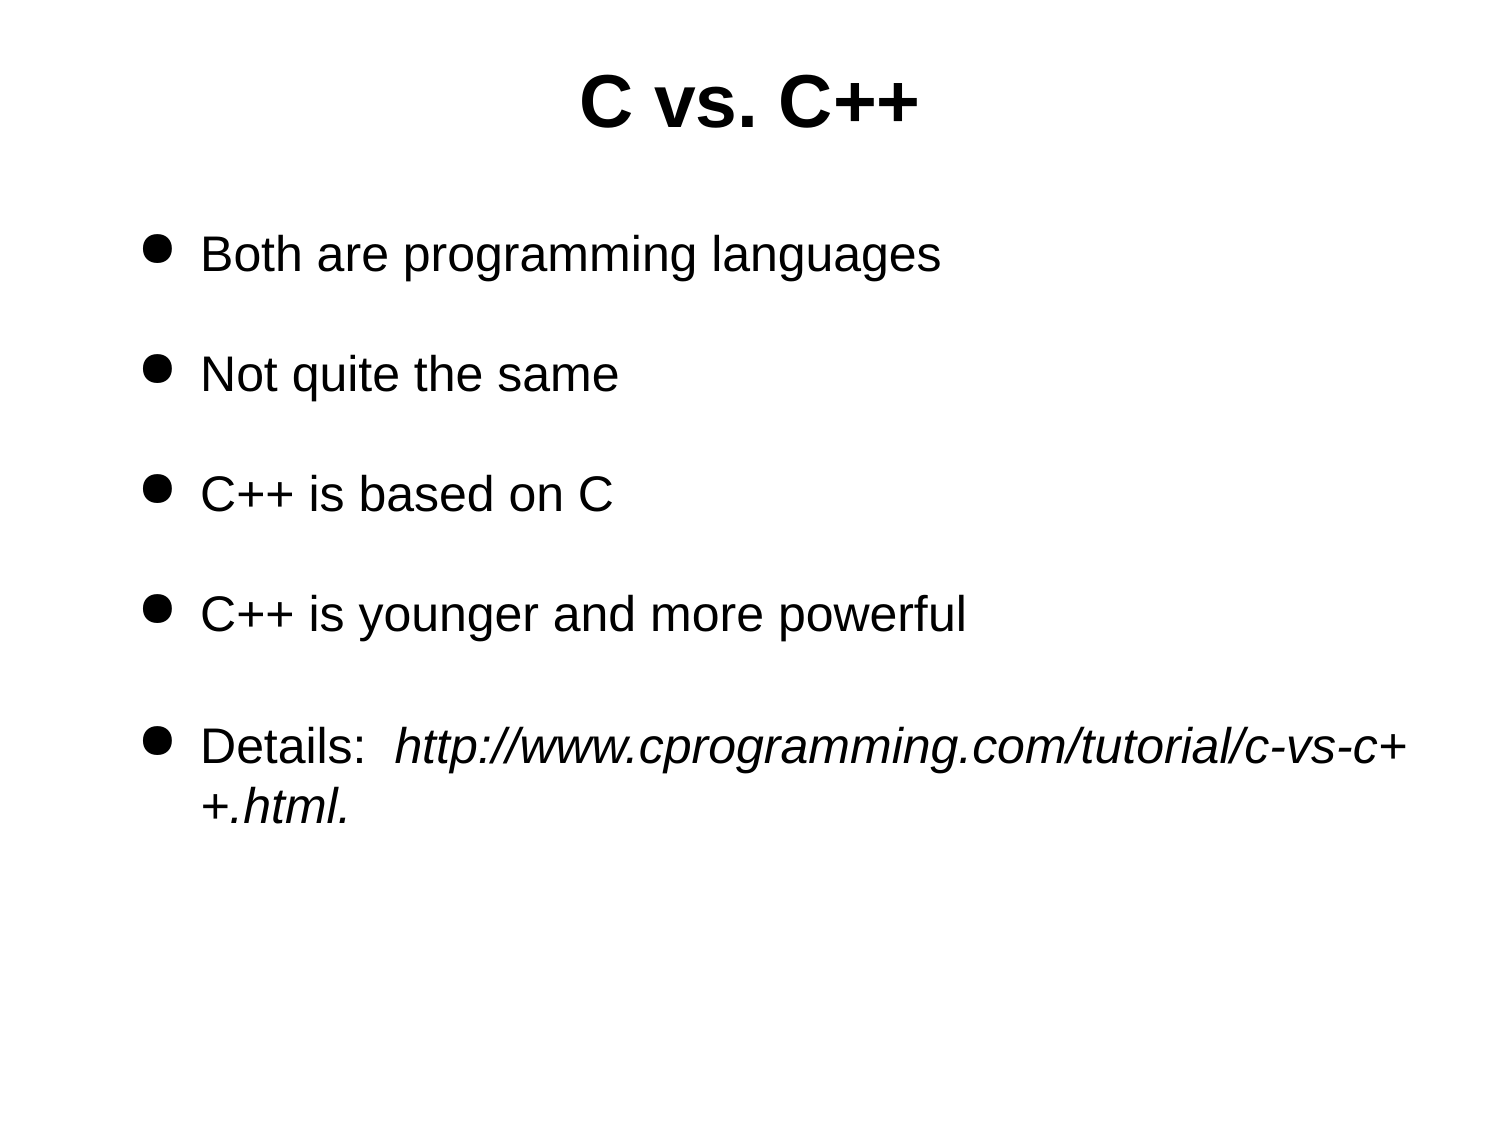

C vs. C++
Both are programming languages

Not quite the same

C++ is based on C

C++ is younger and more powerful

Details:  http://www.cprogramming.com/tutorial/c-vs-c++.html.